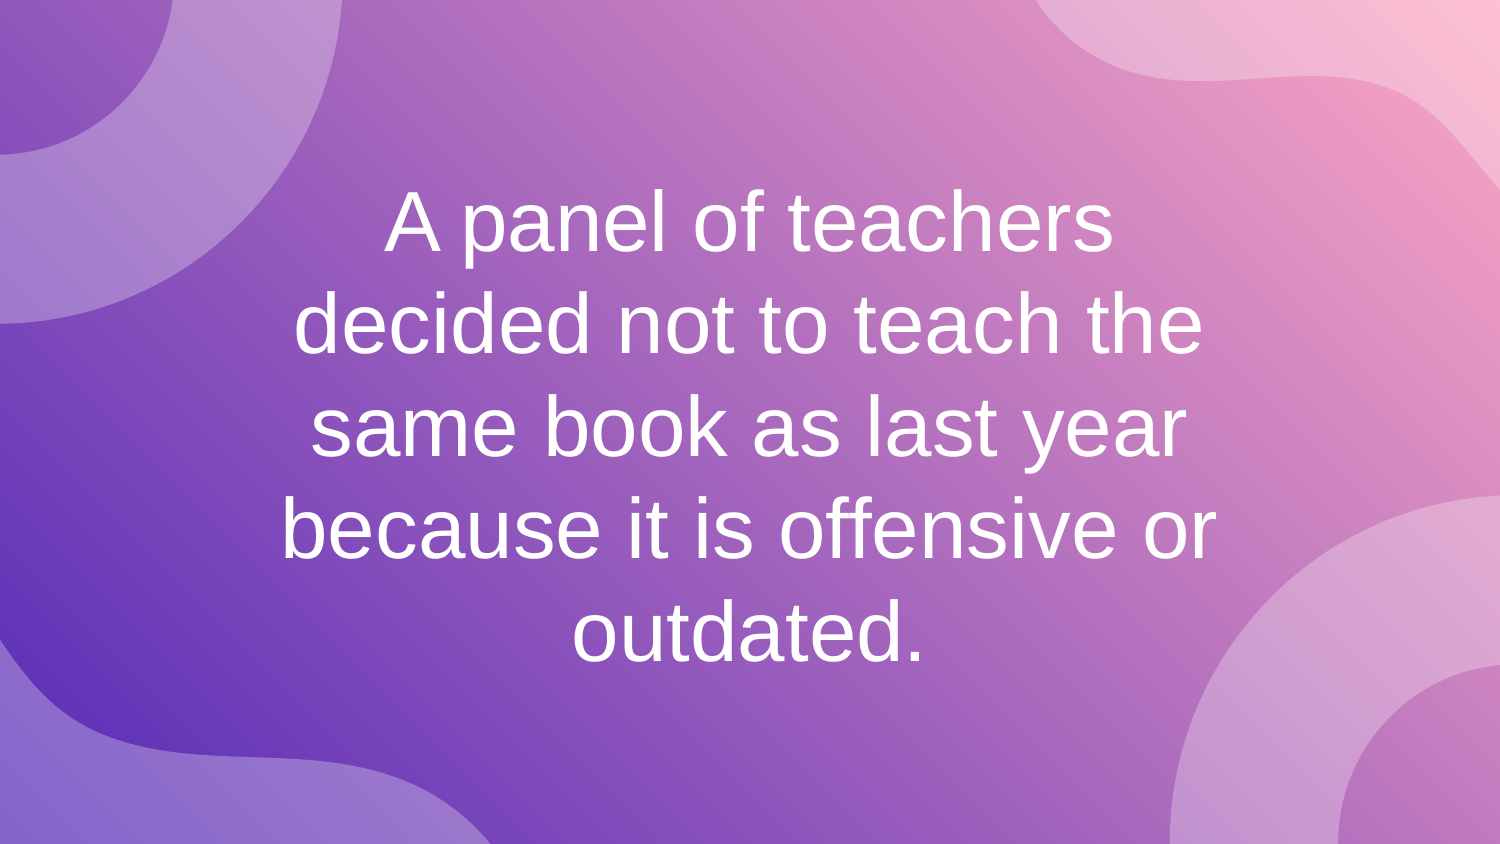

# A panel of teachers decided not to teach the same book as last year because it is offensive or outdated.